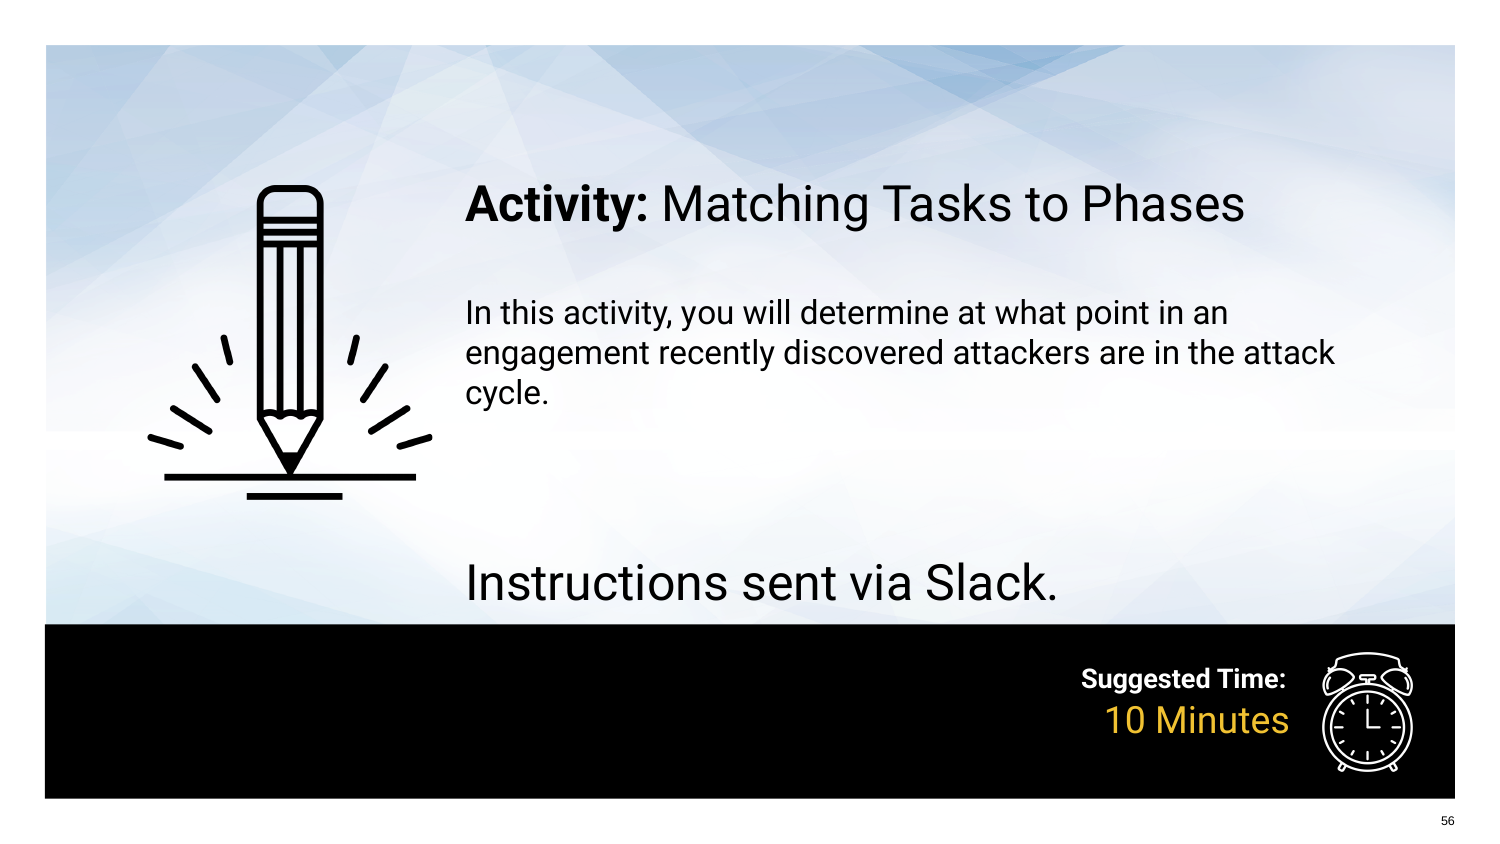

Activity: Matching Tasks to Phases

In this activity, you will determine at what point in an engagement recently discovered attackers are in the attack cycle.

Instructions sent via Slack.
# 10 Minutes

56